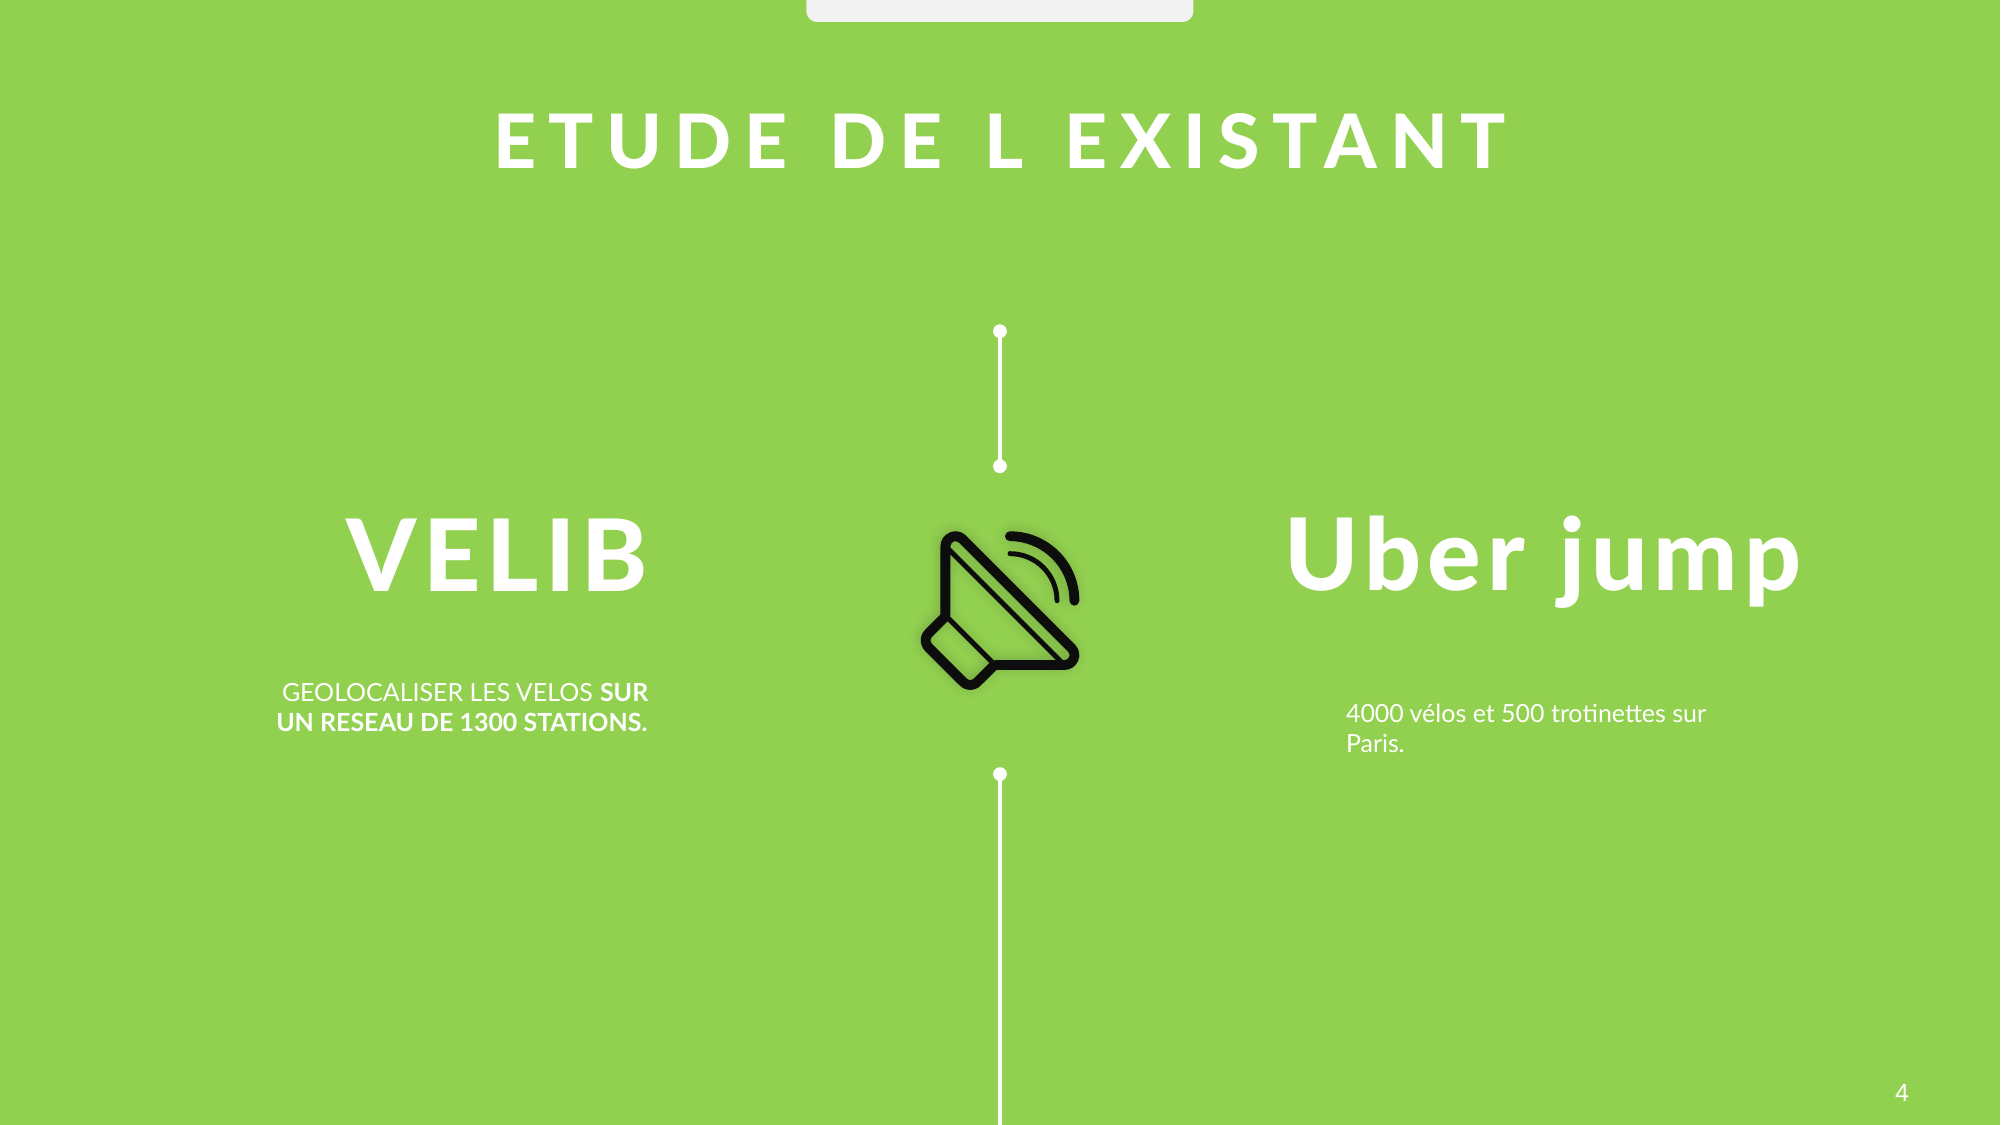

ETUDE DE L EXISTANT
Uber jump
VELIB

GEOLOCALISER LES VELOS SUR UN RESEAU DE 1300 STATIONS.
4000 vélos et 500 trotinettes sur Paris.
4